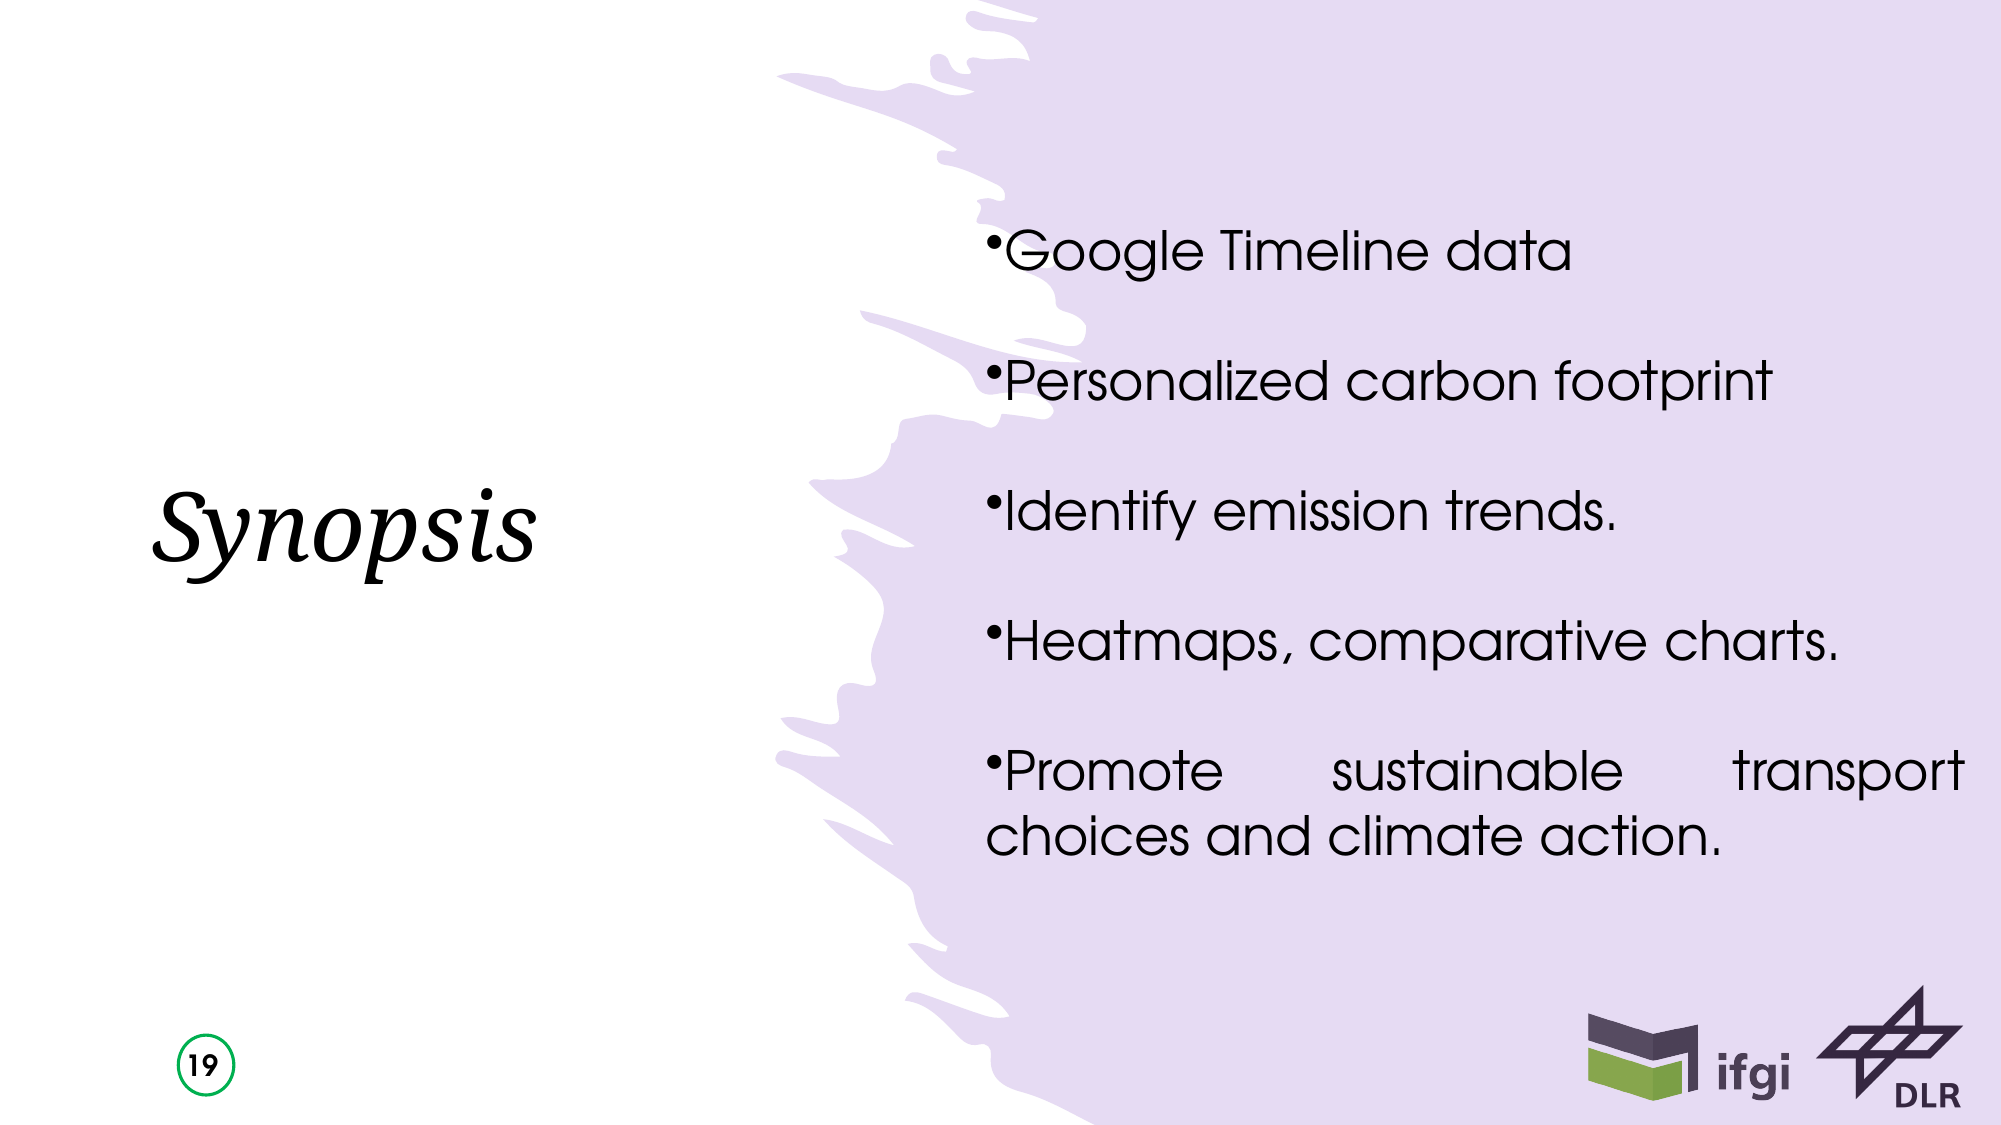

Google Timeline data

Personalized carbon footprint

Identify emission trends.

Heatmaps, comparative charts.

Promote sustainable transport choices and climate action.
# Synopsis
19